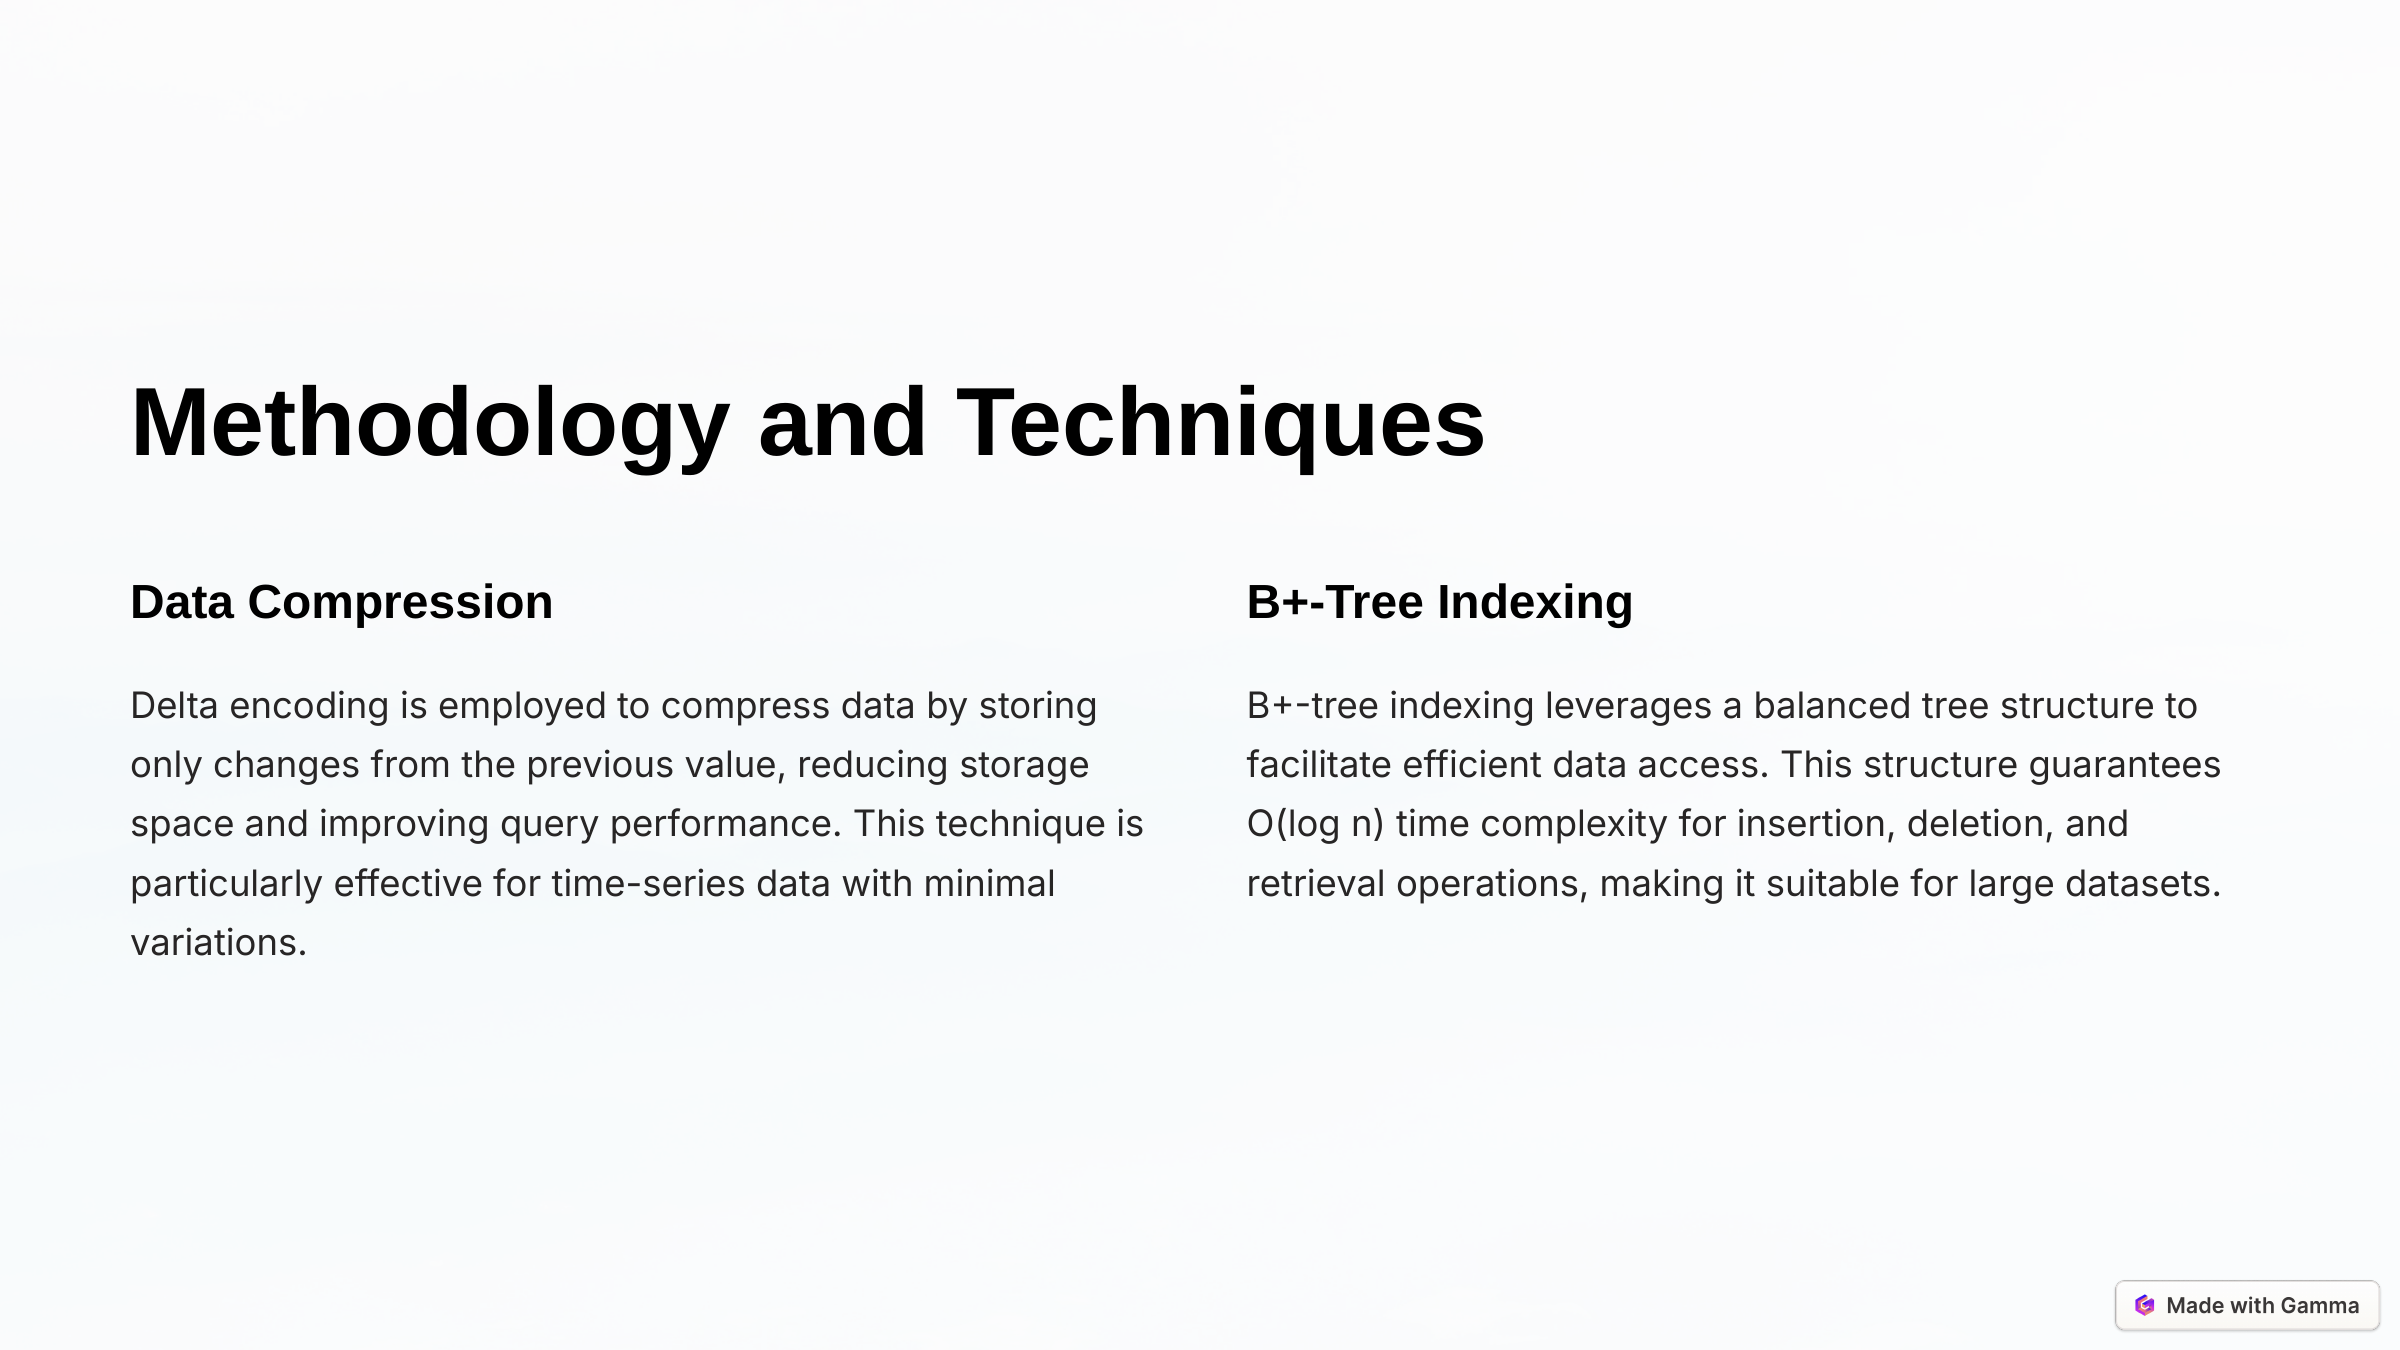

Methodology and Techniques
Data Compression
B+-Tree Indexing
Delta encoding is employed to compress data by storing only changes from the previous value, reducing storage space and improving query performance. This technique is particularly effective for time-series data with minimal variations.
B+-tree indexing leverages a balanced tree structure to facilitate efficient data access. This structure guarantees O(log n) time complexity for insertion, deletion, and retrieval operations, making it suitable for large datasets.